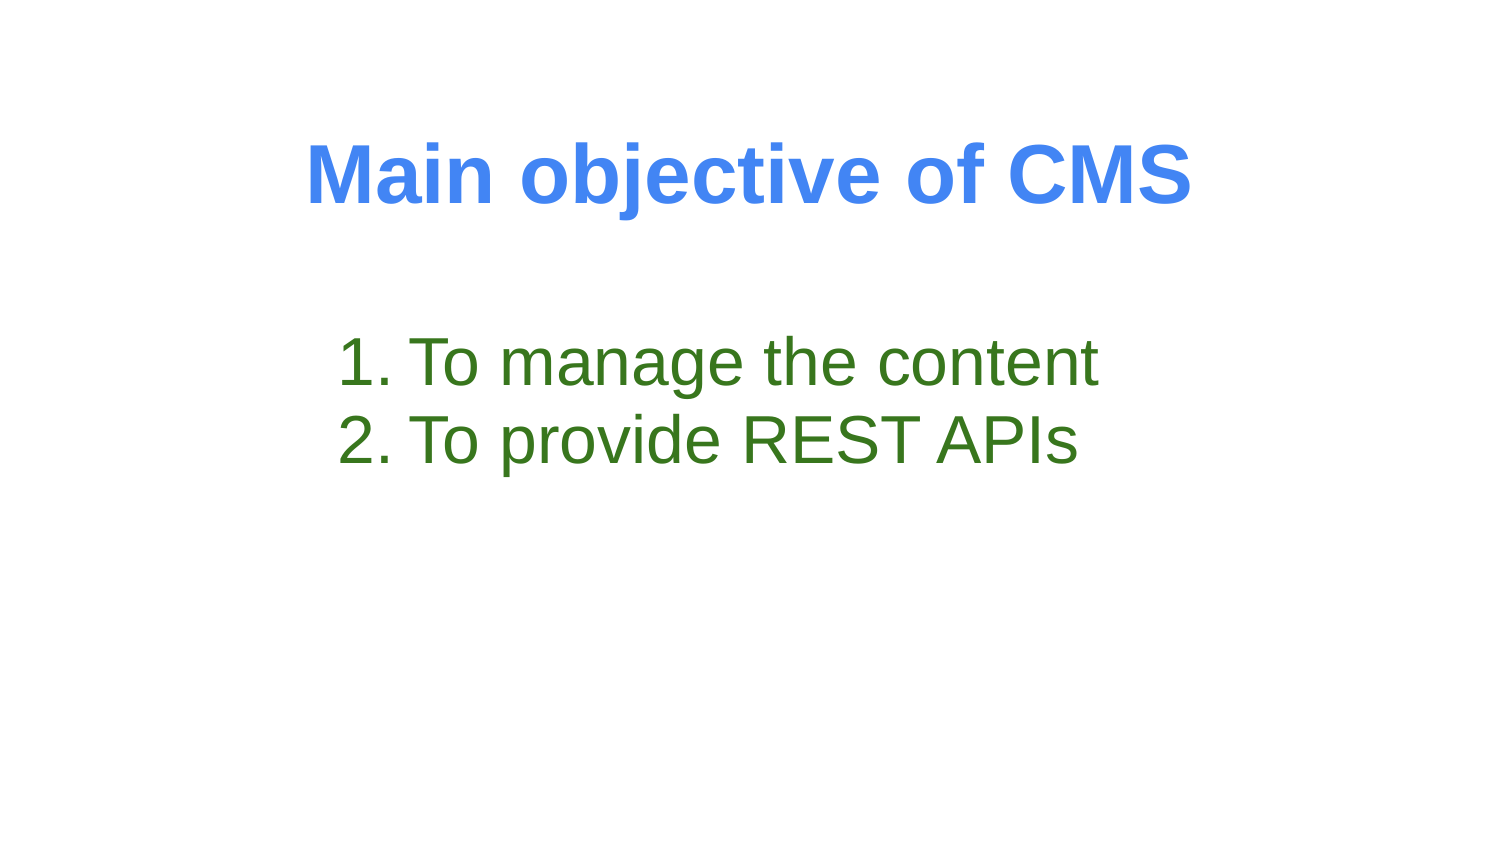

# Main objective of CMS
To manage the content
To provide REST APIs